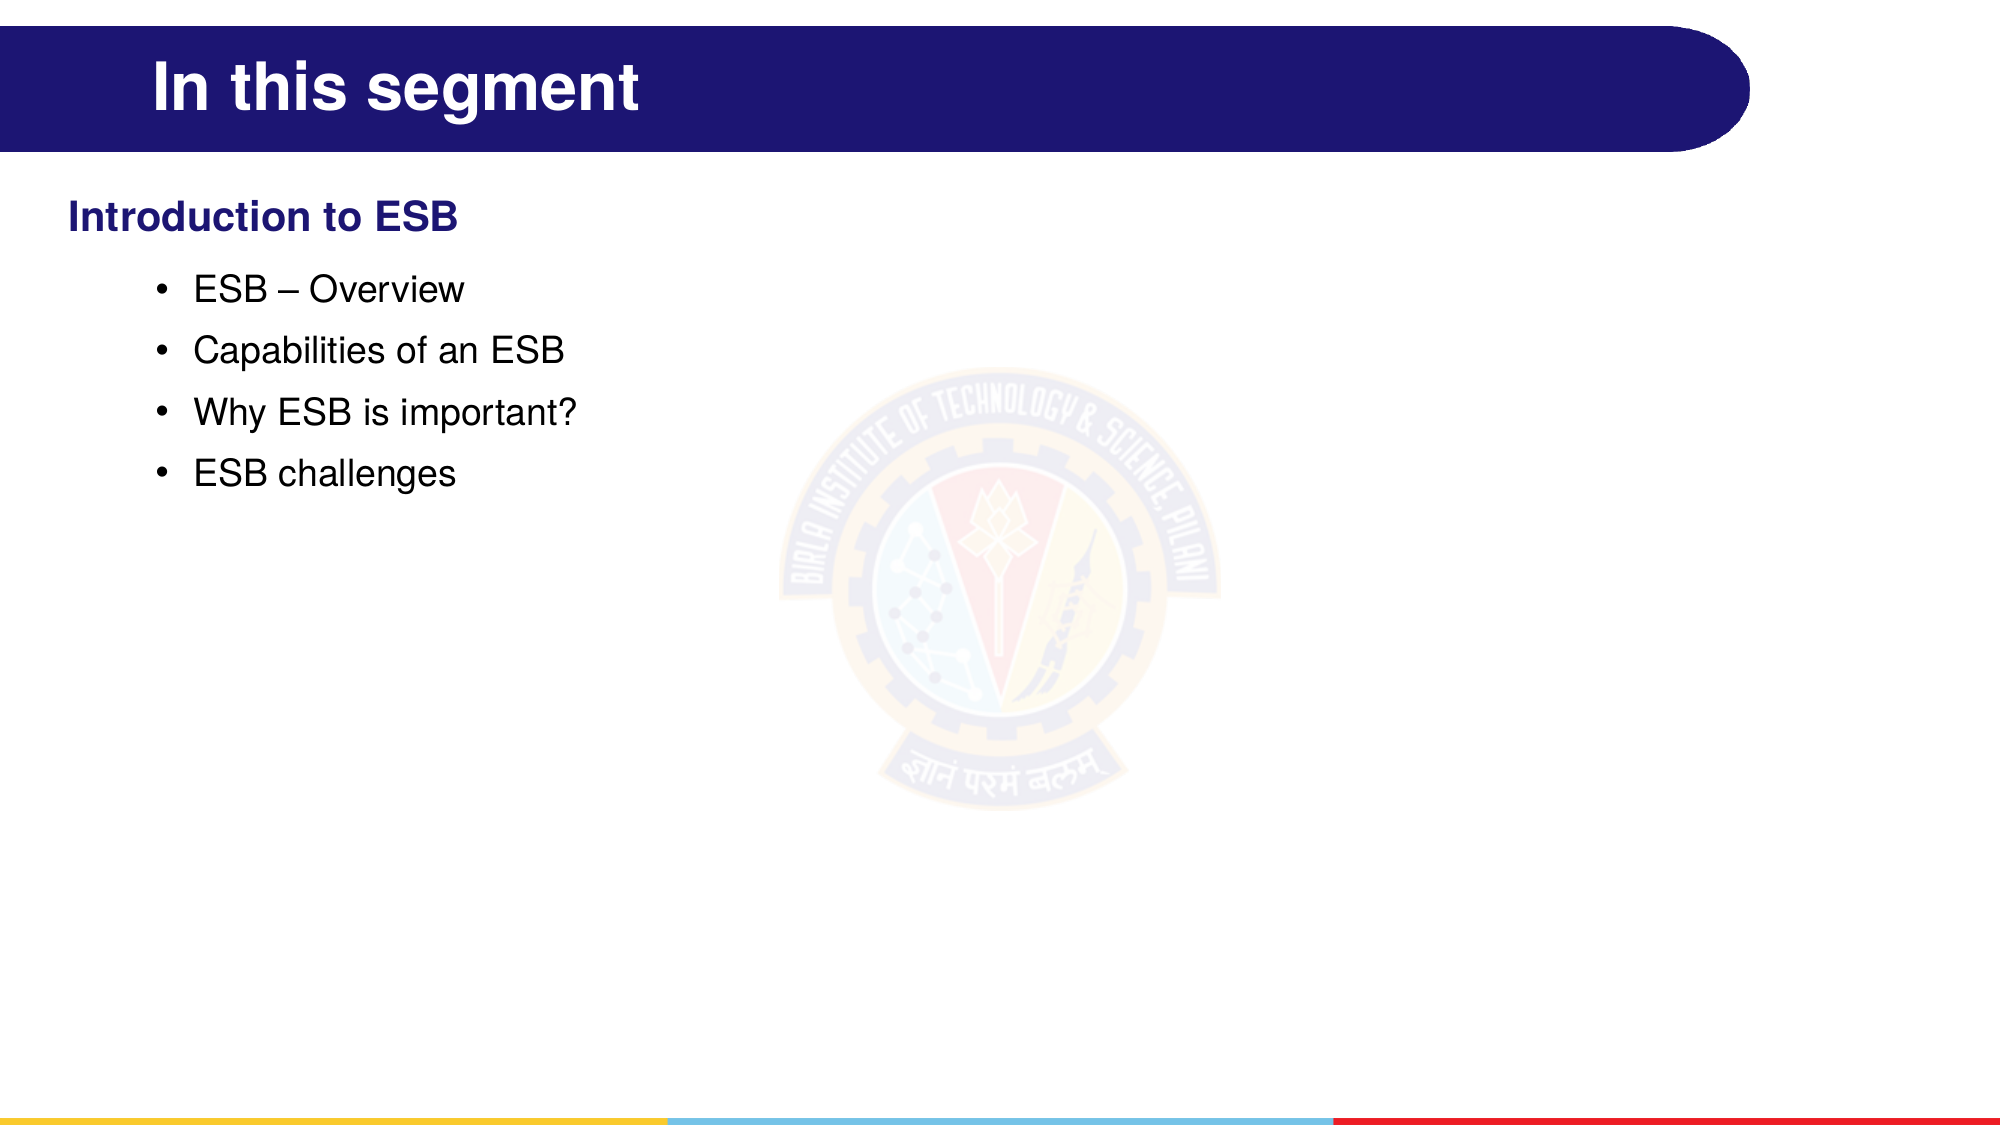

# In this segment
Introduction to ESB

ESB – Overview
Capabilities of an ESB
Why ESB is important?
ESB challenges